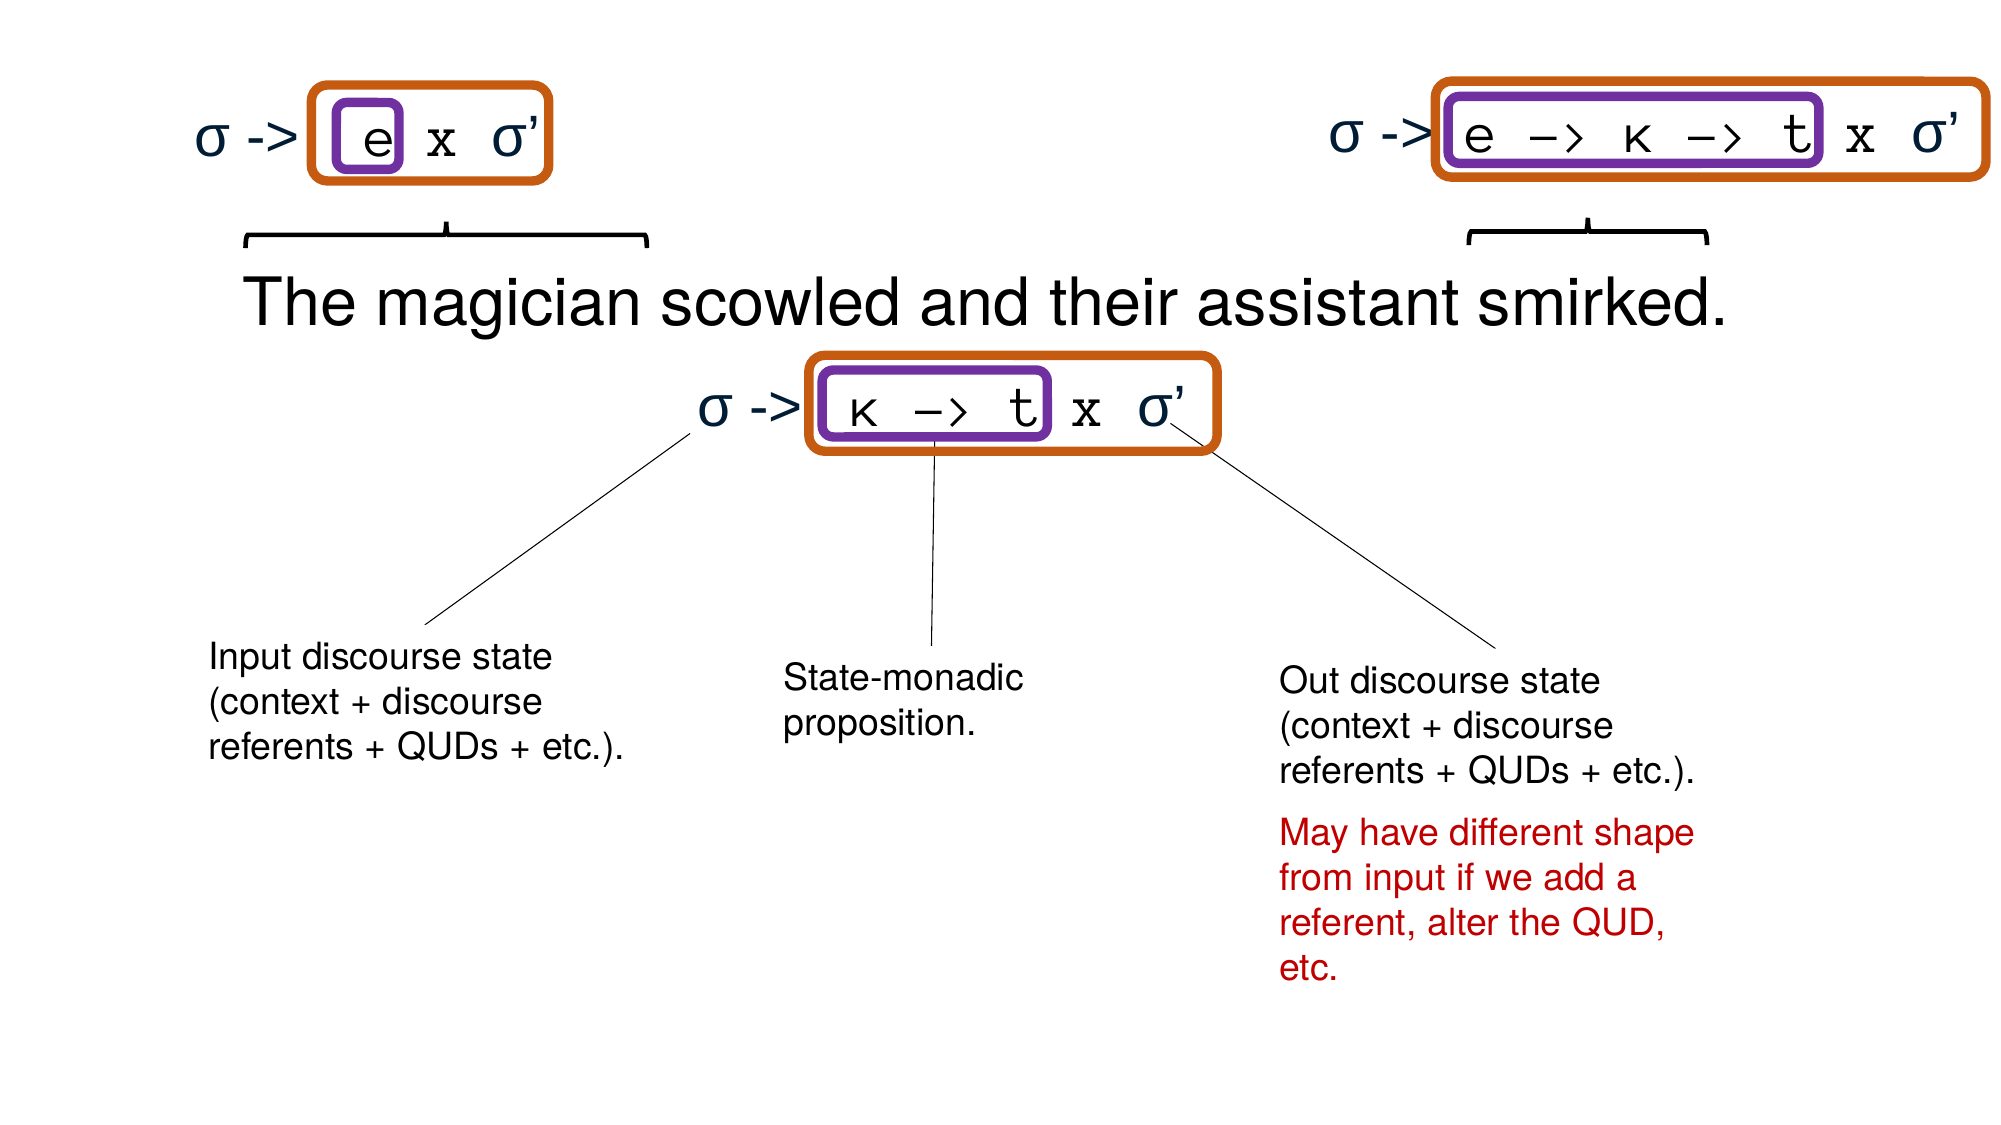

σ ->  e -> κ -> t x σ’

σ ->    e x σ’

The magician scowled and their assistant smirked.

σ ->   κ -> t x σ’

Out discourse state (context + discourse referents + QUDs + etc.).
Input discourse state (context + discourse referents + QUDs + etc.).
State-monadic proposition.
May have different shape from input if we add a referent, alter the QUD, etc.